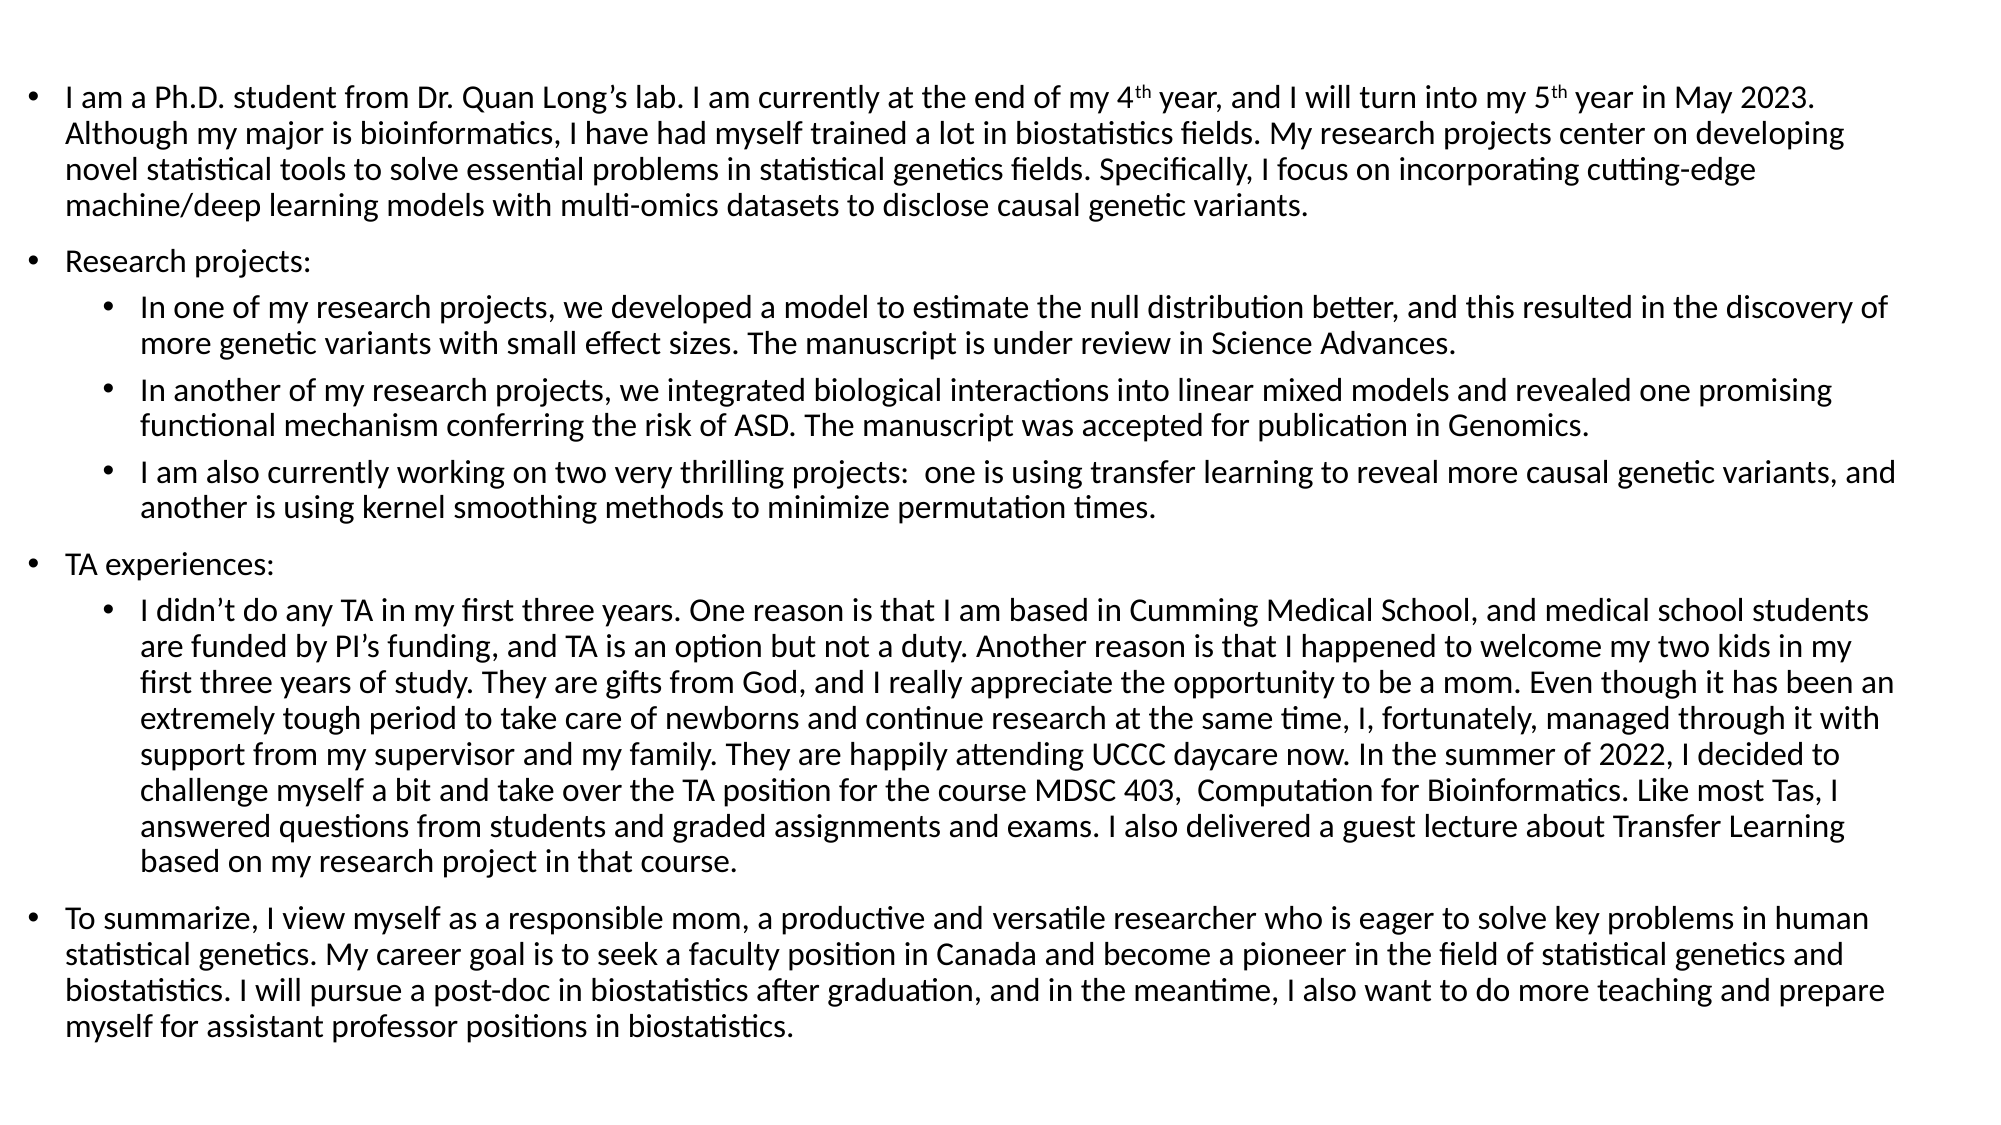

I am a Ph.D. student from Dr. Quan Long’s lab. I am currently at the end of my 4th year, and I will turn into my 5th year in May 2023. Although my major is bioinformatics, I have had myself trained a lot in biostatistics fields. My research projects center on developing novel statistical tools to solve essential problems in statistical genetics fields. Specifically, I focus on incorporating cutting-edge machine/deep learning models with multi-omics datasets to disclose causal genetic variants.
Research projects:
In one of my research projects, we developed a model to estimate the null distribution better, and this resulted in the discovery of more genetic variants with small effect sizes. The manuscript is under review in Science Advances.
In another of my research projects, we integrated biological interactions into linear mixed models and revealed one promising functional mechanism conferring the risk of ASD. The manuscript was accepted for publication in Genomics.
I am also currently working on two very thrilling projects:  one is using transfer learning to reveal more causal genetic variants, and another is using kernel smoothing methods to minimize permutation times.
TA experiences:
I didn’t do any TA in my first three years. One reason is that I am based in Cumming Medical School, and medical school students are funded by PI’s funding, and TA is an option but not a duty. Another reason is that I happened to welcome my two kids in my first three years of study. They are gifts from God, and I really appreciate the opportunity to be a mom. Even though it has been an extremely tough period to take care of newborns and continue research at the same time, I, fortunately, managed through it with support from my supervisor and my family. They are happily attending UCCC daycare now. In the summer of 2022, I decided to challenge myself a bit and take over the TA position for the course MDSC 403,  Computation for Bioinformatics. Like most Tas, I answered questions from students and graded assignments and exams. I also delivered a guest lecture about Transfer Learning based on my research project in that course.
To summarize, I view myself as a responsible mom, a productive and versatile researcher who is eager to solve key problems in human statistical genetics. My career goal is to seek a faculty position in Canada and become a pioneer in the field of statistical genetics and biostatistics. I will pursue a post-doc in biostatistics after graduation, and in the meantime, I also want to do more teaching and prepare myself for assistant professor positions in biostatistics.